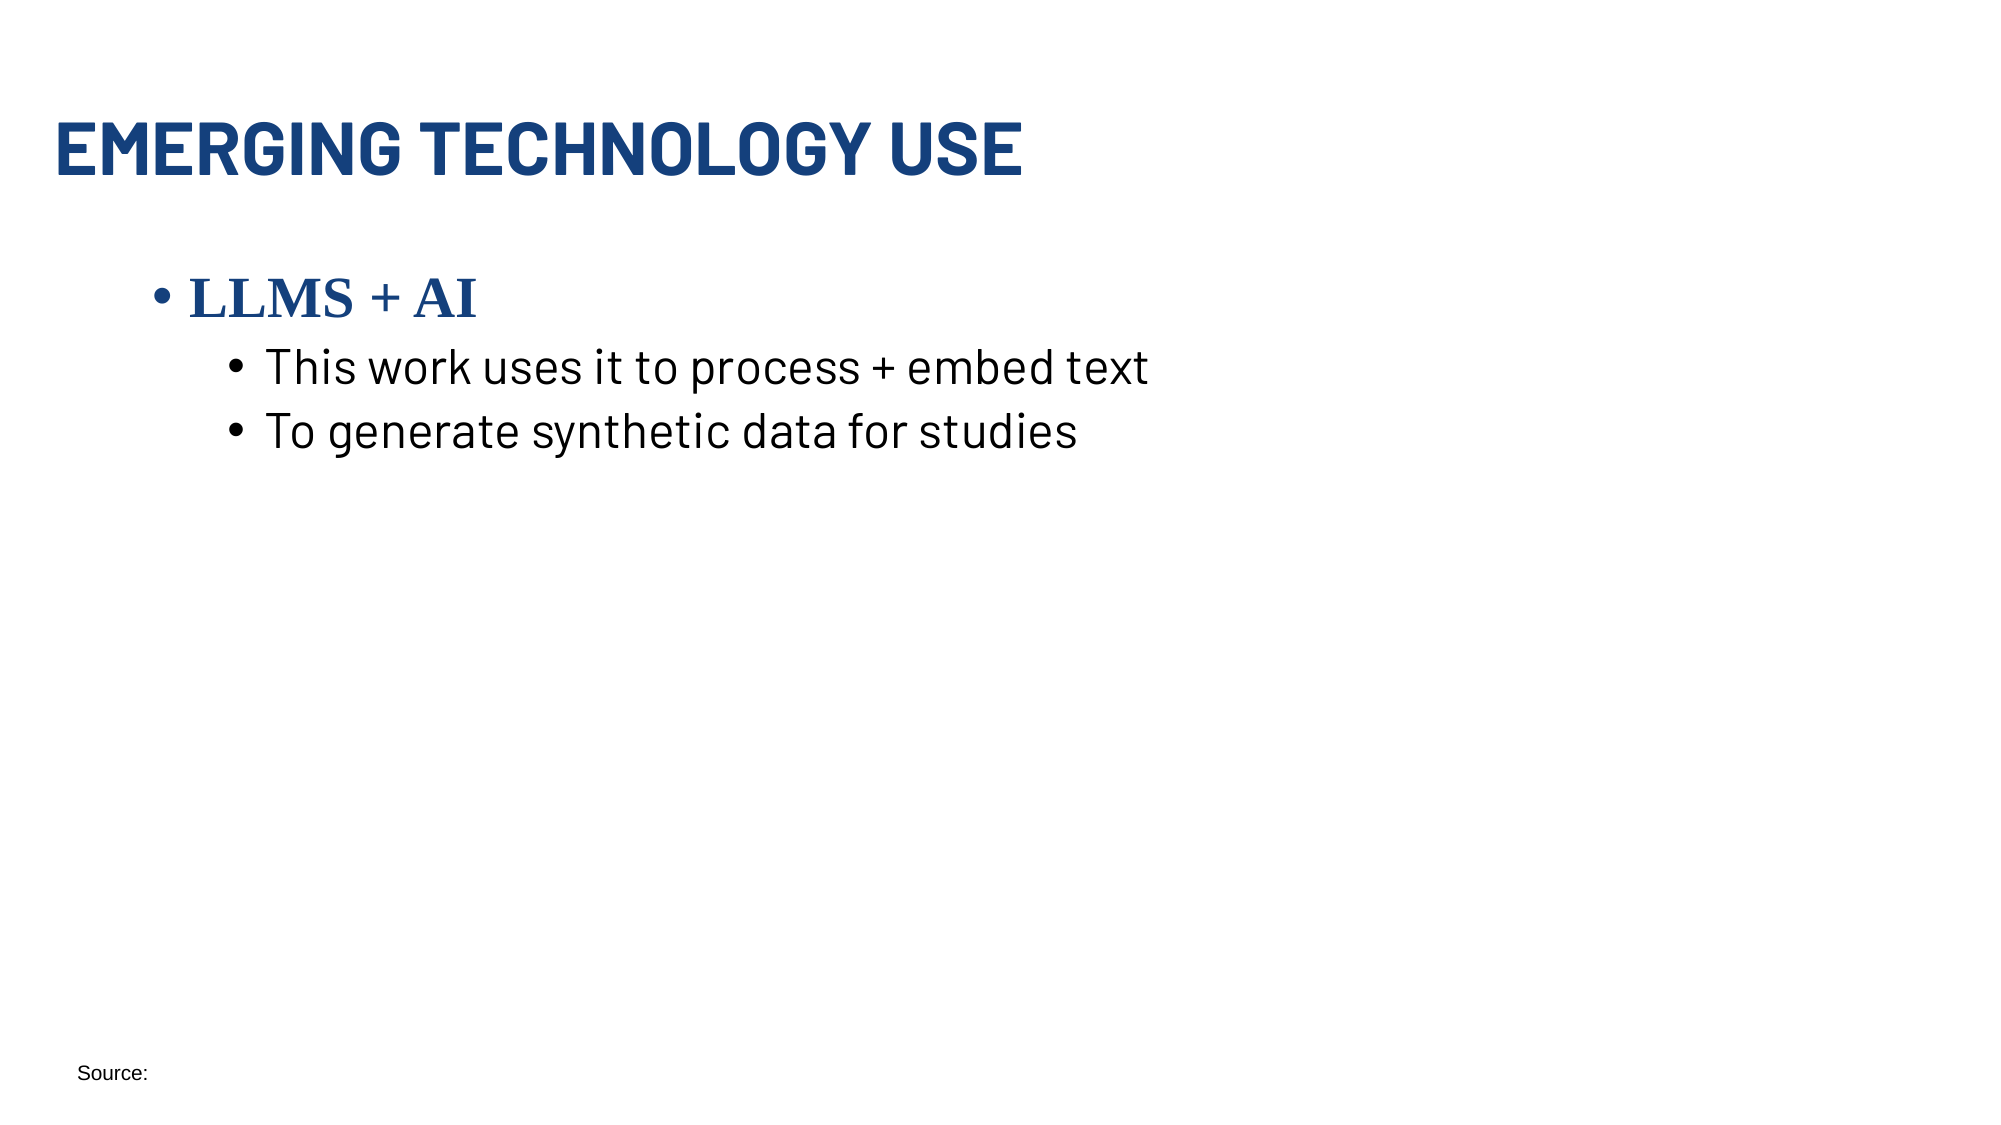

EMERGING TECHNOLOGY USE
LLMS + AI
This work uses it to process + embed text
To generate synthetic data for studies